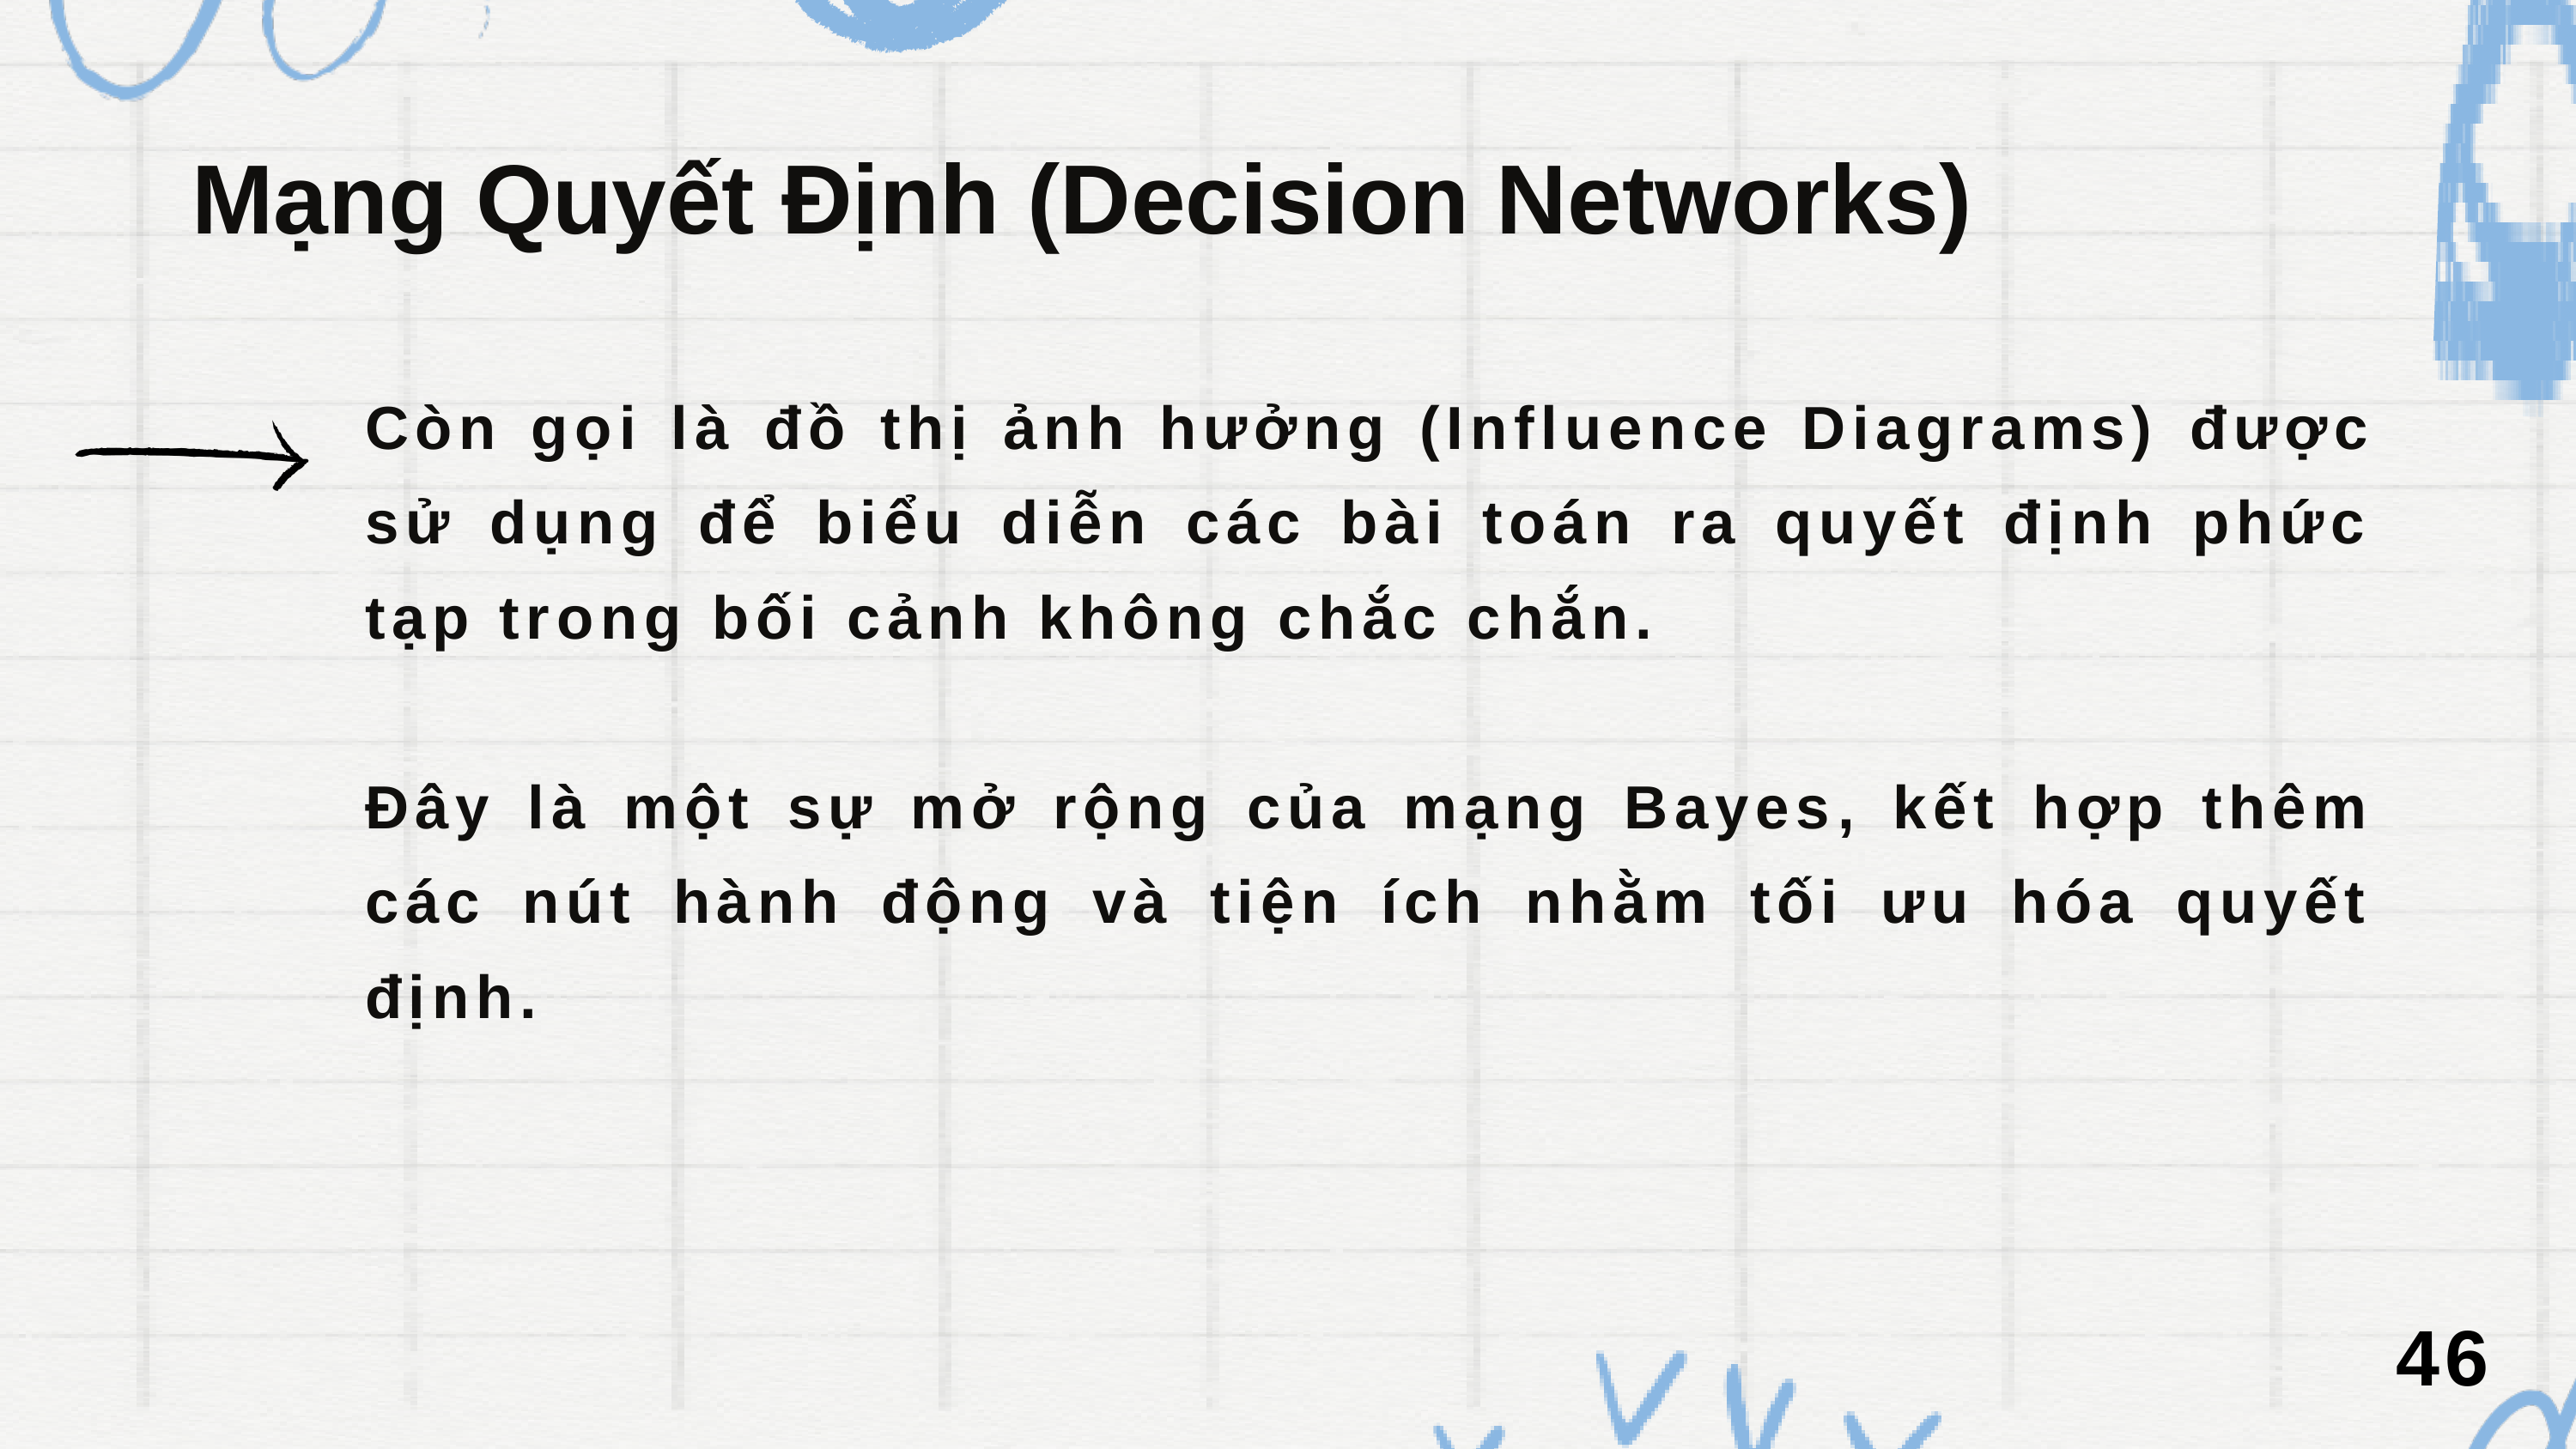

Mạng Quyết Định (Decision Networks)
Còn gọi là đồ thị ảnh hưởng (Influence Diagrams) được sử dụng để biểu diễn các bài toán ra quyết định phức tạp trong bối cảnh không chắc chắn.

Đây là một sự mở rộng của mạng Bayes, kết hợp thêm các nút hành động và tiện ích nhằm tối ưu hóa quyết định.

46